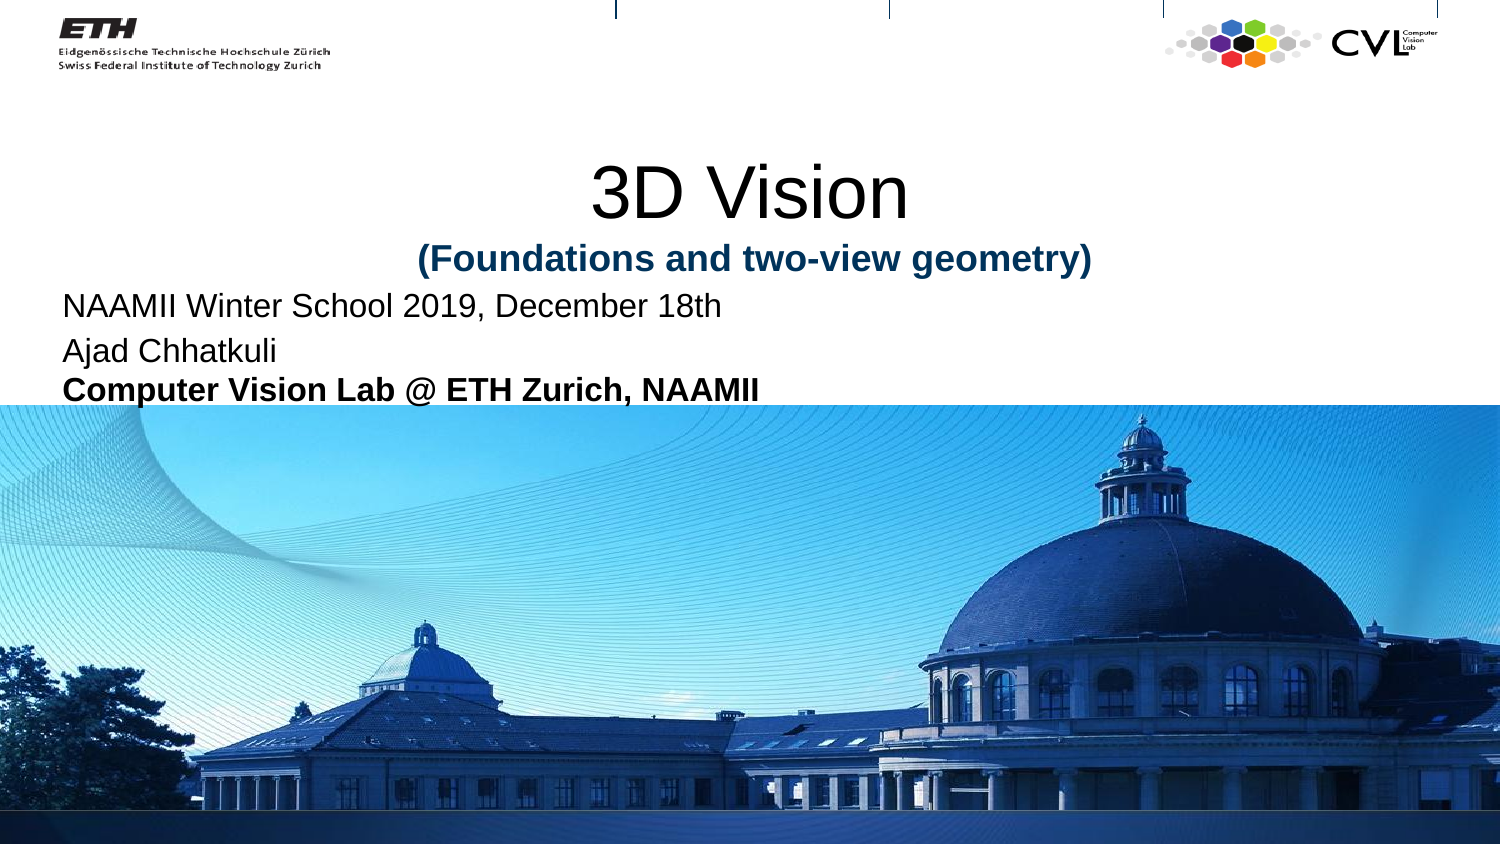

# 3D Vision
 (Foundations and two-view geometry)

NAAMII Winter School 2019, December 18th
Ajad Chhatkuli
Computer Vision Lab @ ETH Zurich, NAAMII